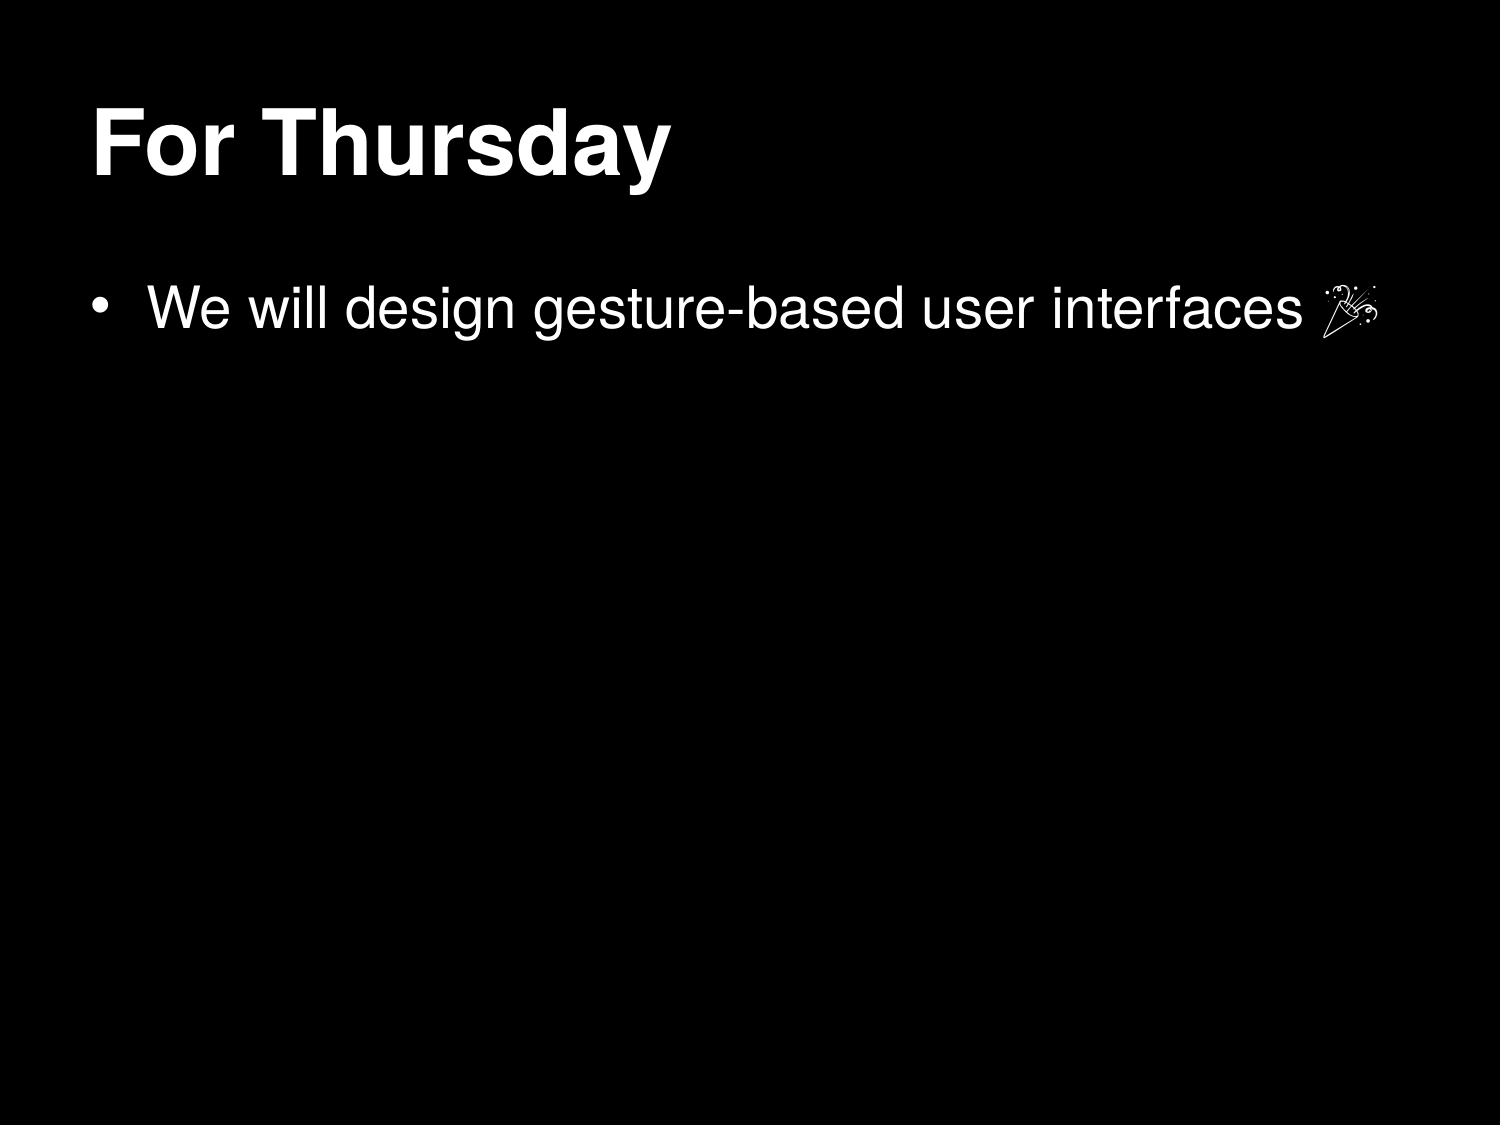

# For Thursday
We will design gesture-based user interfaces 🎉